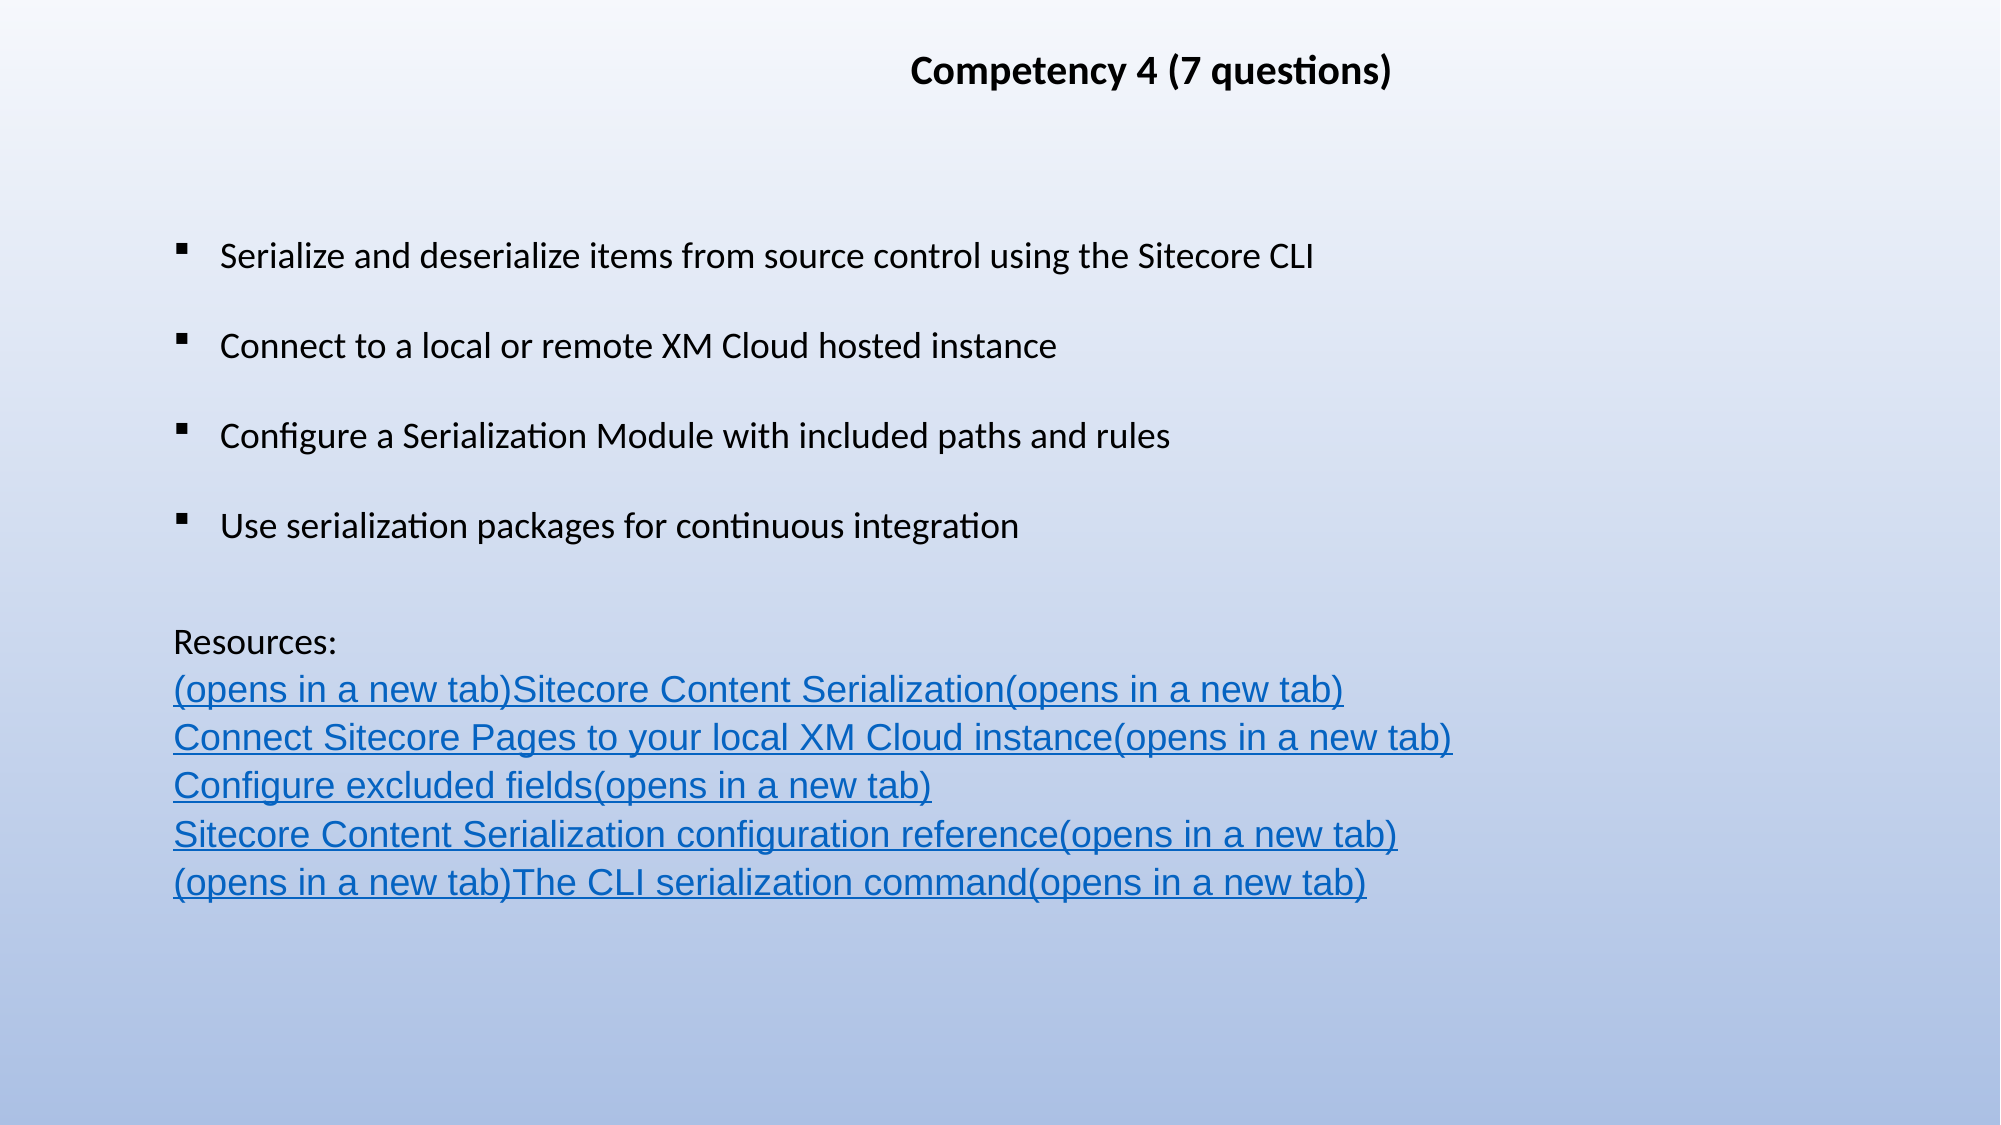

Competency 4 (7 questions)
Serialize and deserialize items from source control using the Sitecore CLI
Connect to a local or remote XM Cloud hosted instance
Configure a Serialization Module with included paths and rules
Use serialization packages for continuous integration

Resources:
(opens in a new tab)Sitecore Content Serialization(opens in a new tab)
Connect Sitecore Pages to your local XM Cloud instance(opens in a new tab)
Configure excluded fields(opens in a new tab)
Sitecore Content Serialization configuration reference(opens in a new tab)
(opens in a new tab)The CLI serialization command(opens in a new tab)